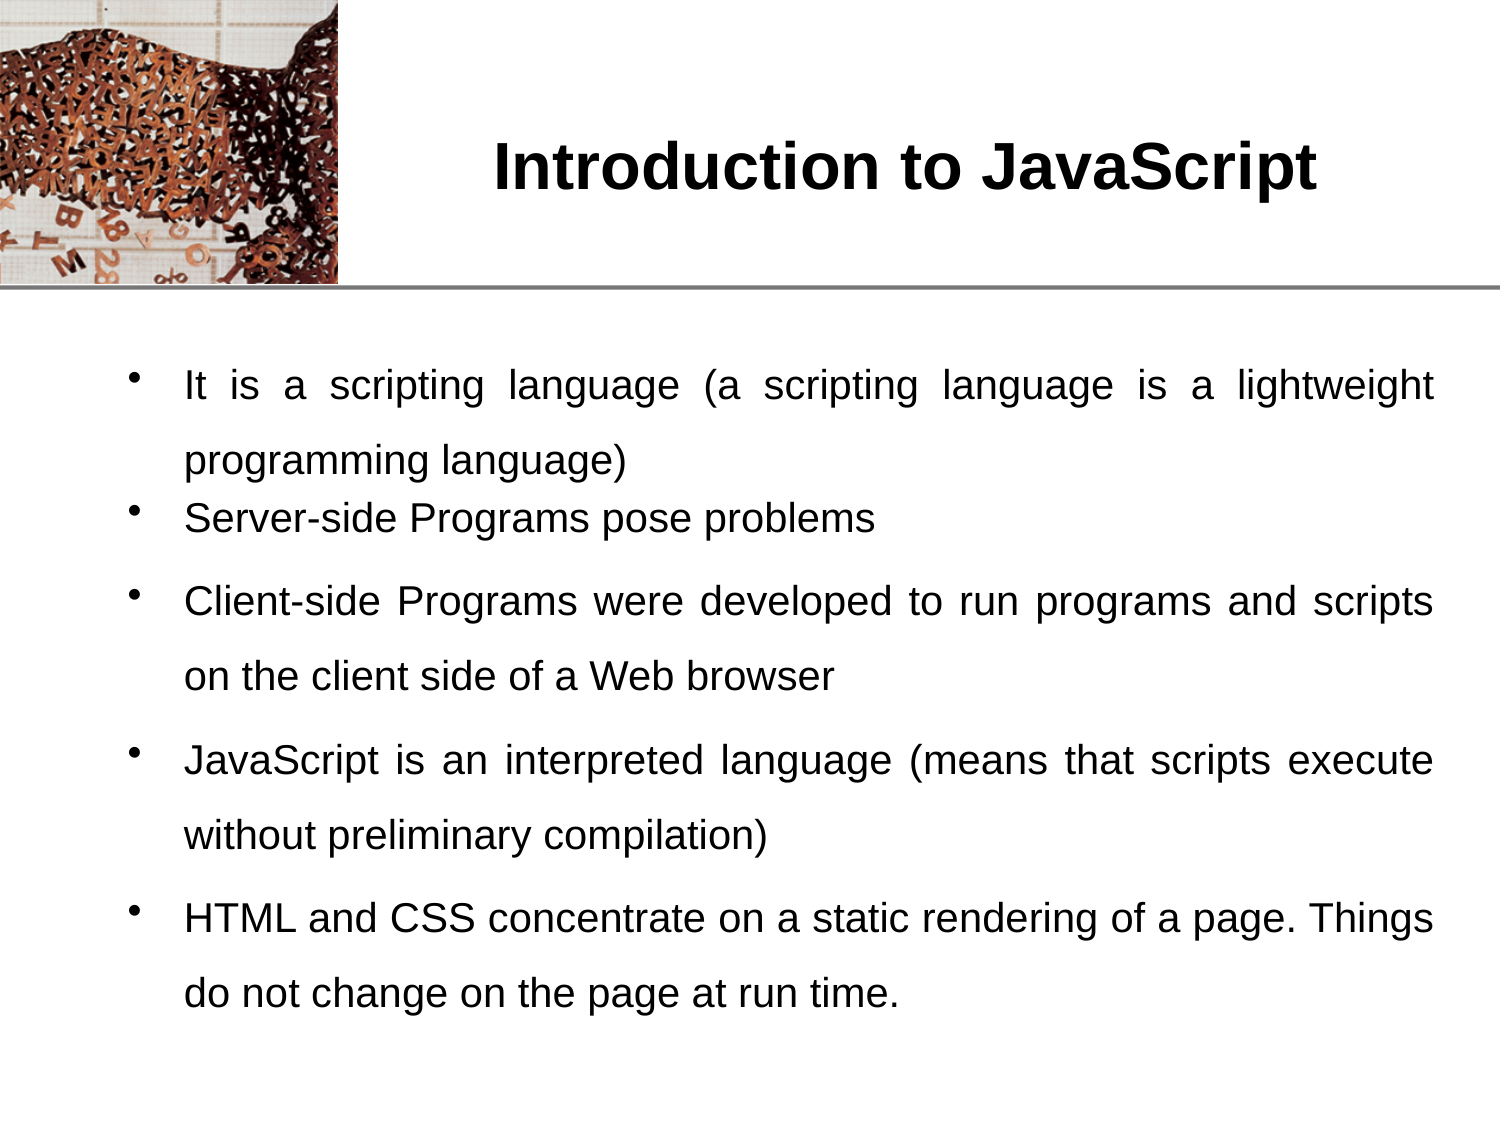

# Introduction to JavaScript
It is a scripting language (a scripting language is a lightweight programming language)
Server-side Programs pose problems
Client-side Programs were developed to run programs and scripts on the client side of a Web browser
JavaScript is an interpreted language (means that scripts execute without preliminary compilation)
HTML and CSS concentrate on a static rendering of a page. Things do not change on the page at run time.

3